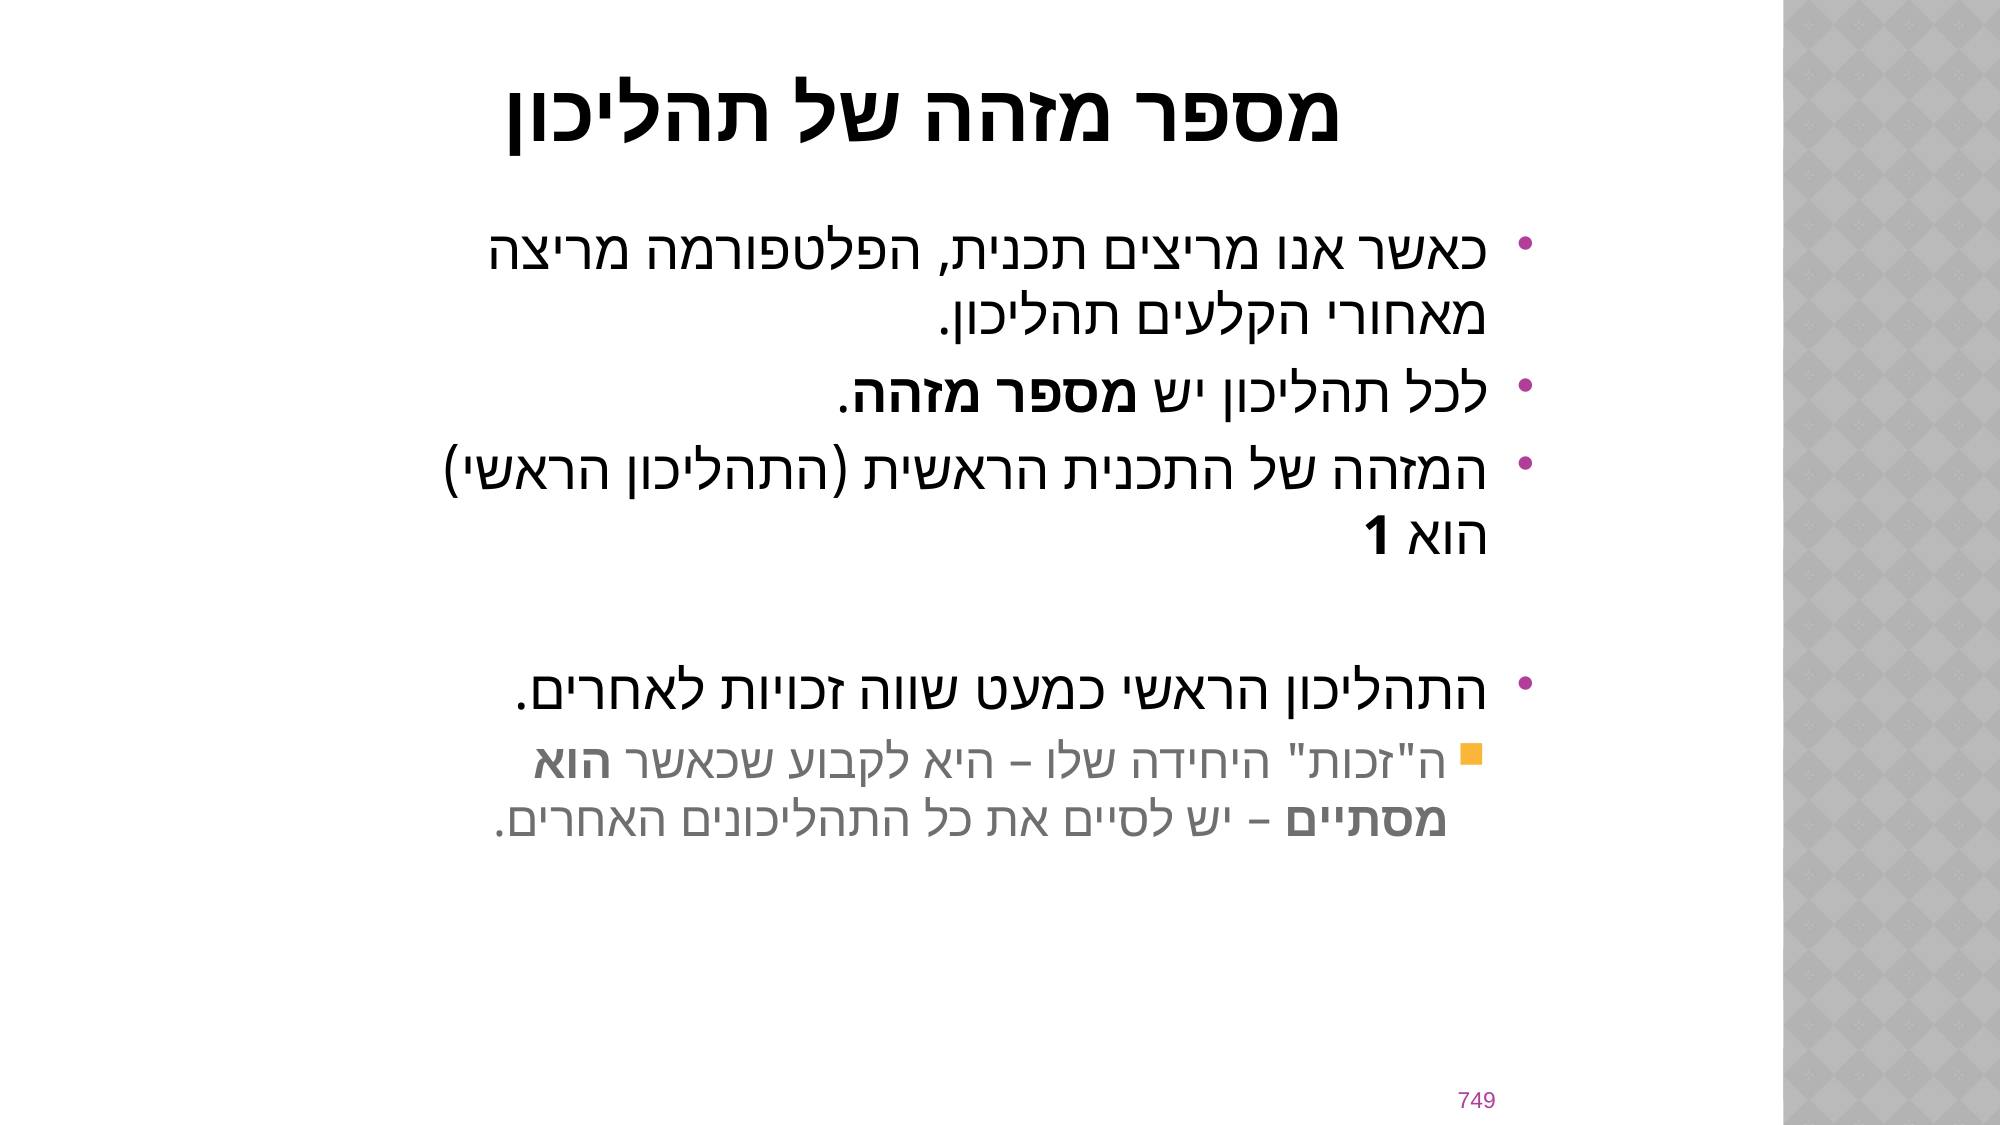

# מספר מזהה של תהליכון
כאשר אנו מריצים תכנית, הפלטפורמה מריצה מאחורי הקלעים תהליכון.
לכל תהליכון יש מספר מזהה.
המזהה של התכנית הראשית (התהליכון הראשי) הוא 1

התהליכון הראשי כמעט שווה זכויות לאחרים.
ה"זכות" היחידה שלו – היא לקבוע שכאשר הוא מסתיים – יש לסיים את כל התהליכונים האחרים.
749